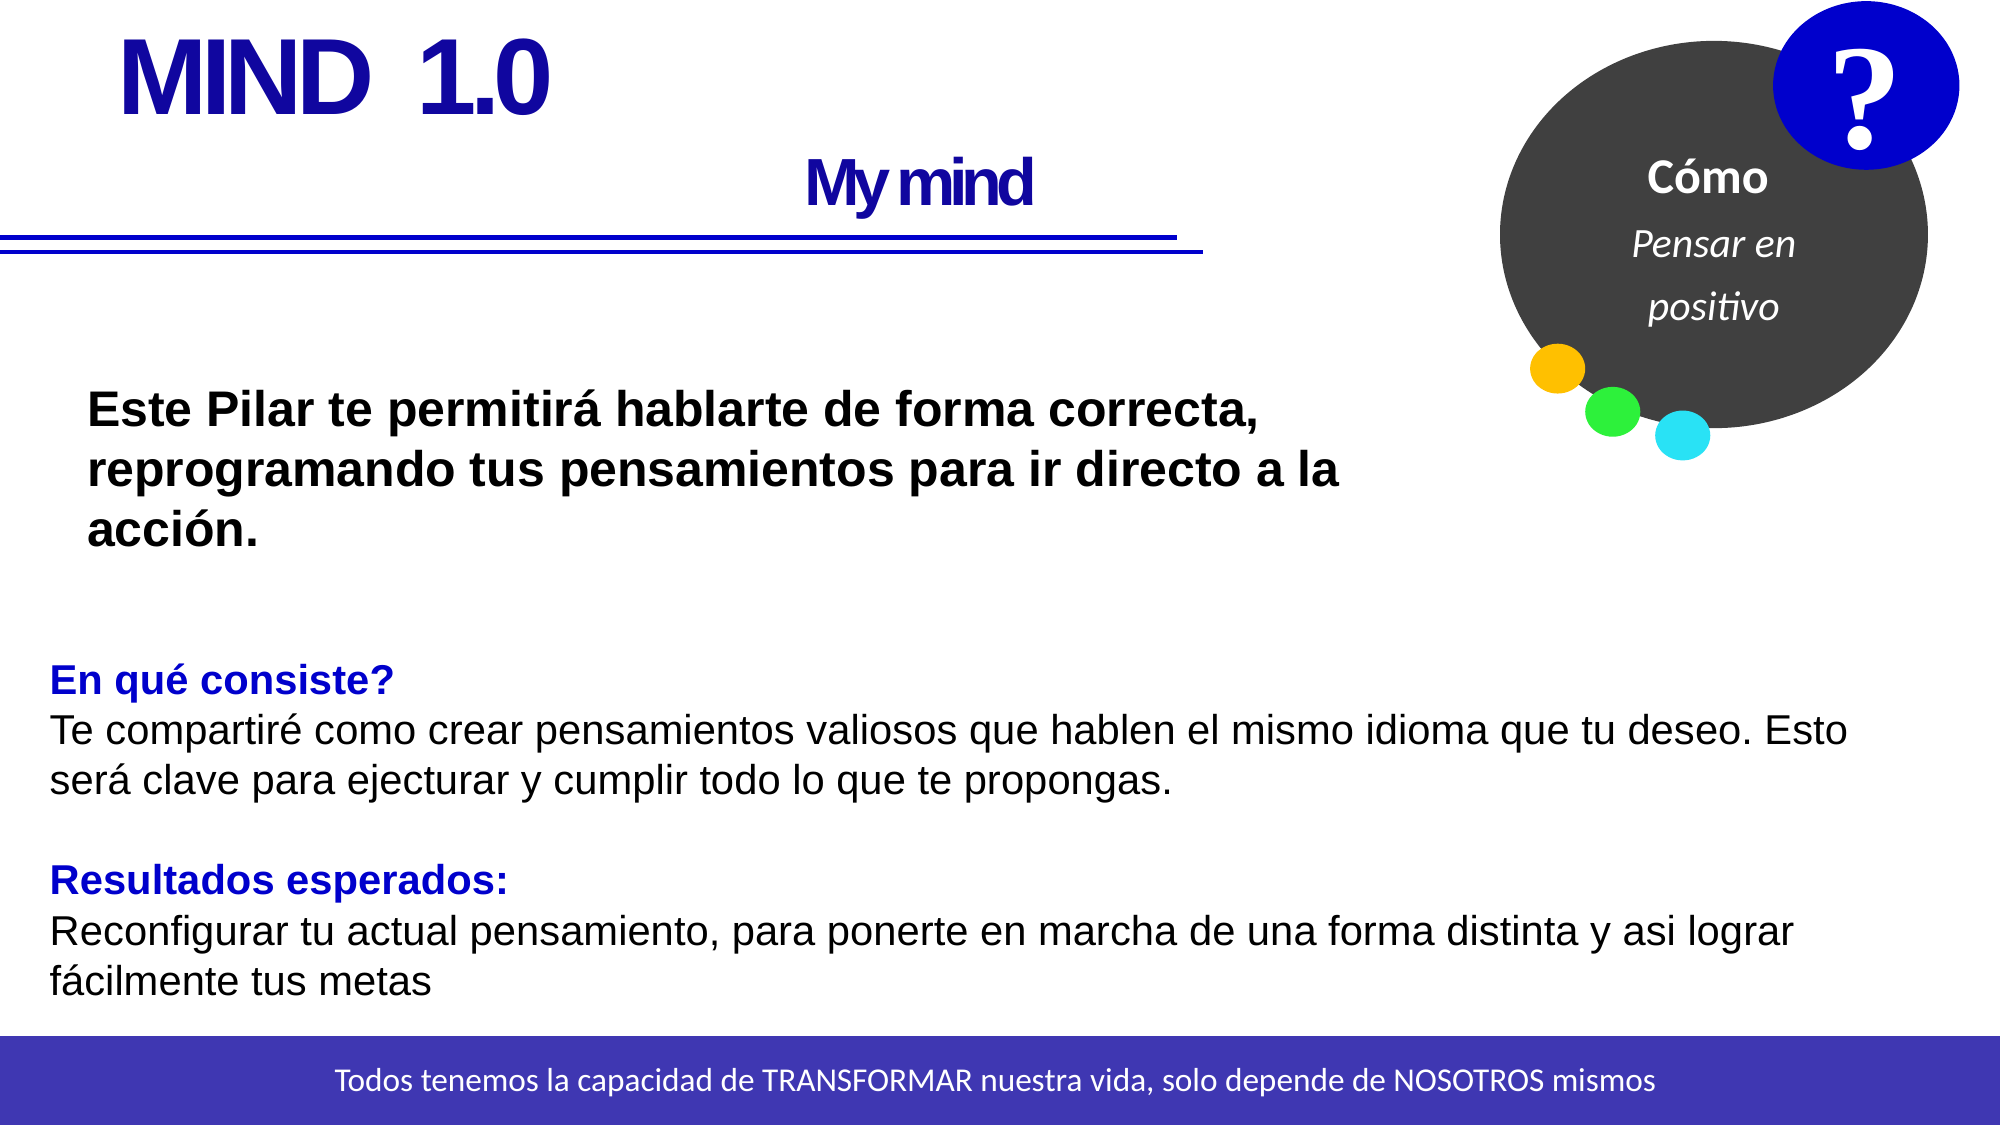

?
Cómo
Pensar en positivo

MIND  1.0
                                                 My mind

Este Pilar te permitirá hablarte de forma correcta, reprogramando tus pensamientos para ir directo a la acción.

En qué consiste?
Te compartiré como crear pensamientos valiosos que hablen el mismo idioma que tu deseo. Esto será clave para ejecturar y cumplir todo lo que te propongas.

Resultados esperados:
Reconfigurar tu actual pensamiento, para ponerte en marcha de una forma distinta y asi lograr fácilmente tus metas
Todos tenemos la capacidad de TRANSFORMAR nuestra vida, solo depende de NOSOTROS mismos